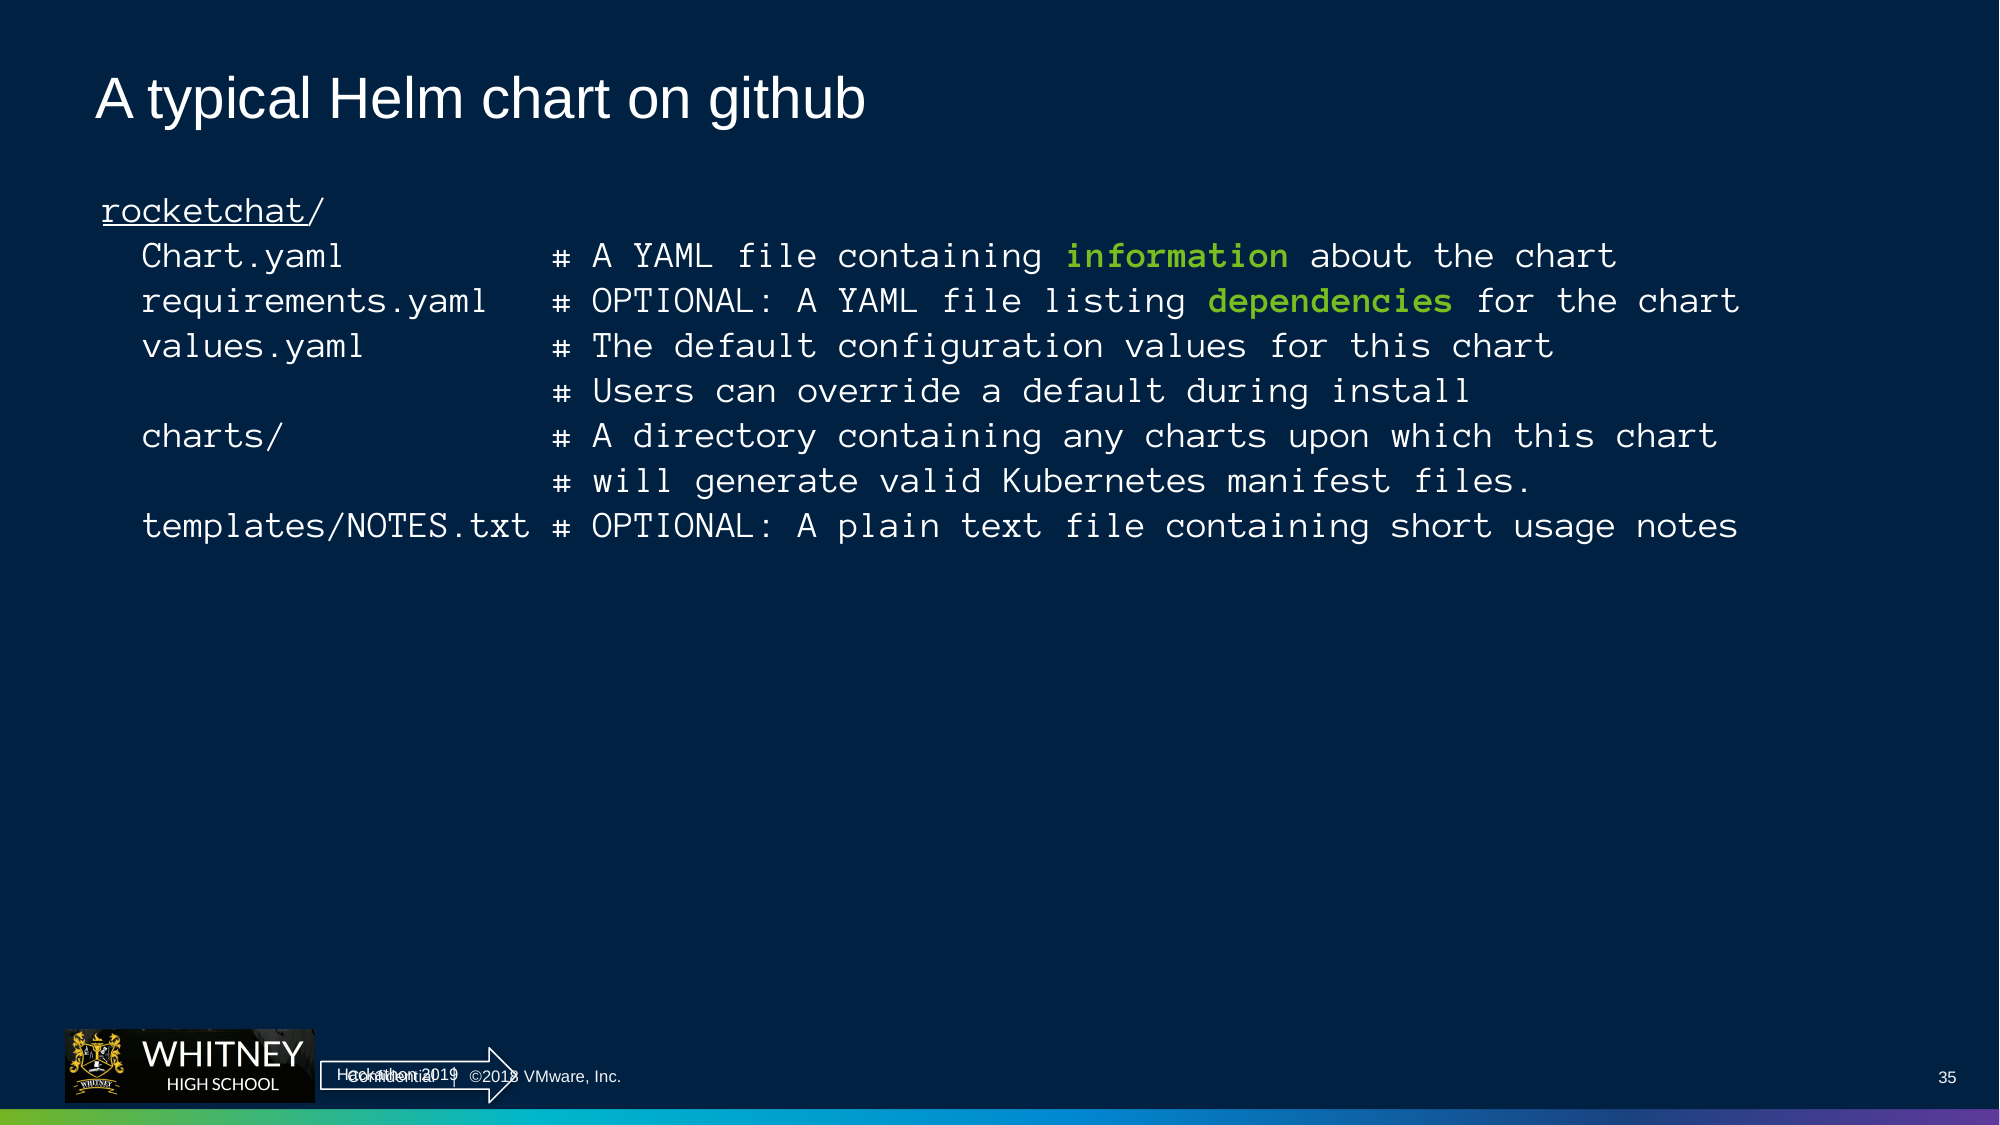

# A typical Helm chart on github
rocketchat/
  Chart.yaml          # A YAML file containing information about the chart
  requirements.yaml   # OPTIONAL: A YAML file listing dependencies for the chart
  values.yaml         # The default configuration values for this chart
                      # Users can override a default during install
  charts/             # A directory containing any charts upon which this chart
                      # will generate valid Kubernetes manifest files.
  templates/NOTES.txt # OPTIONAL: A plain text file containing short usage notes